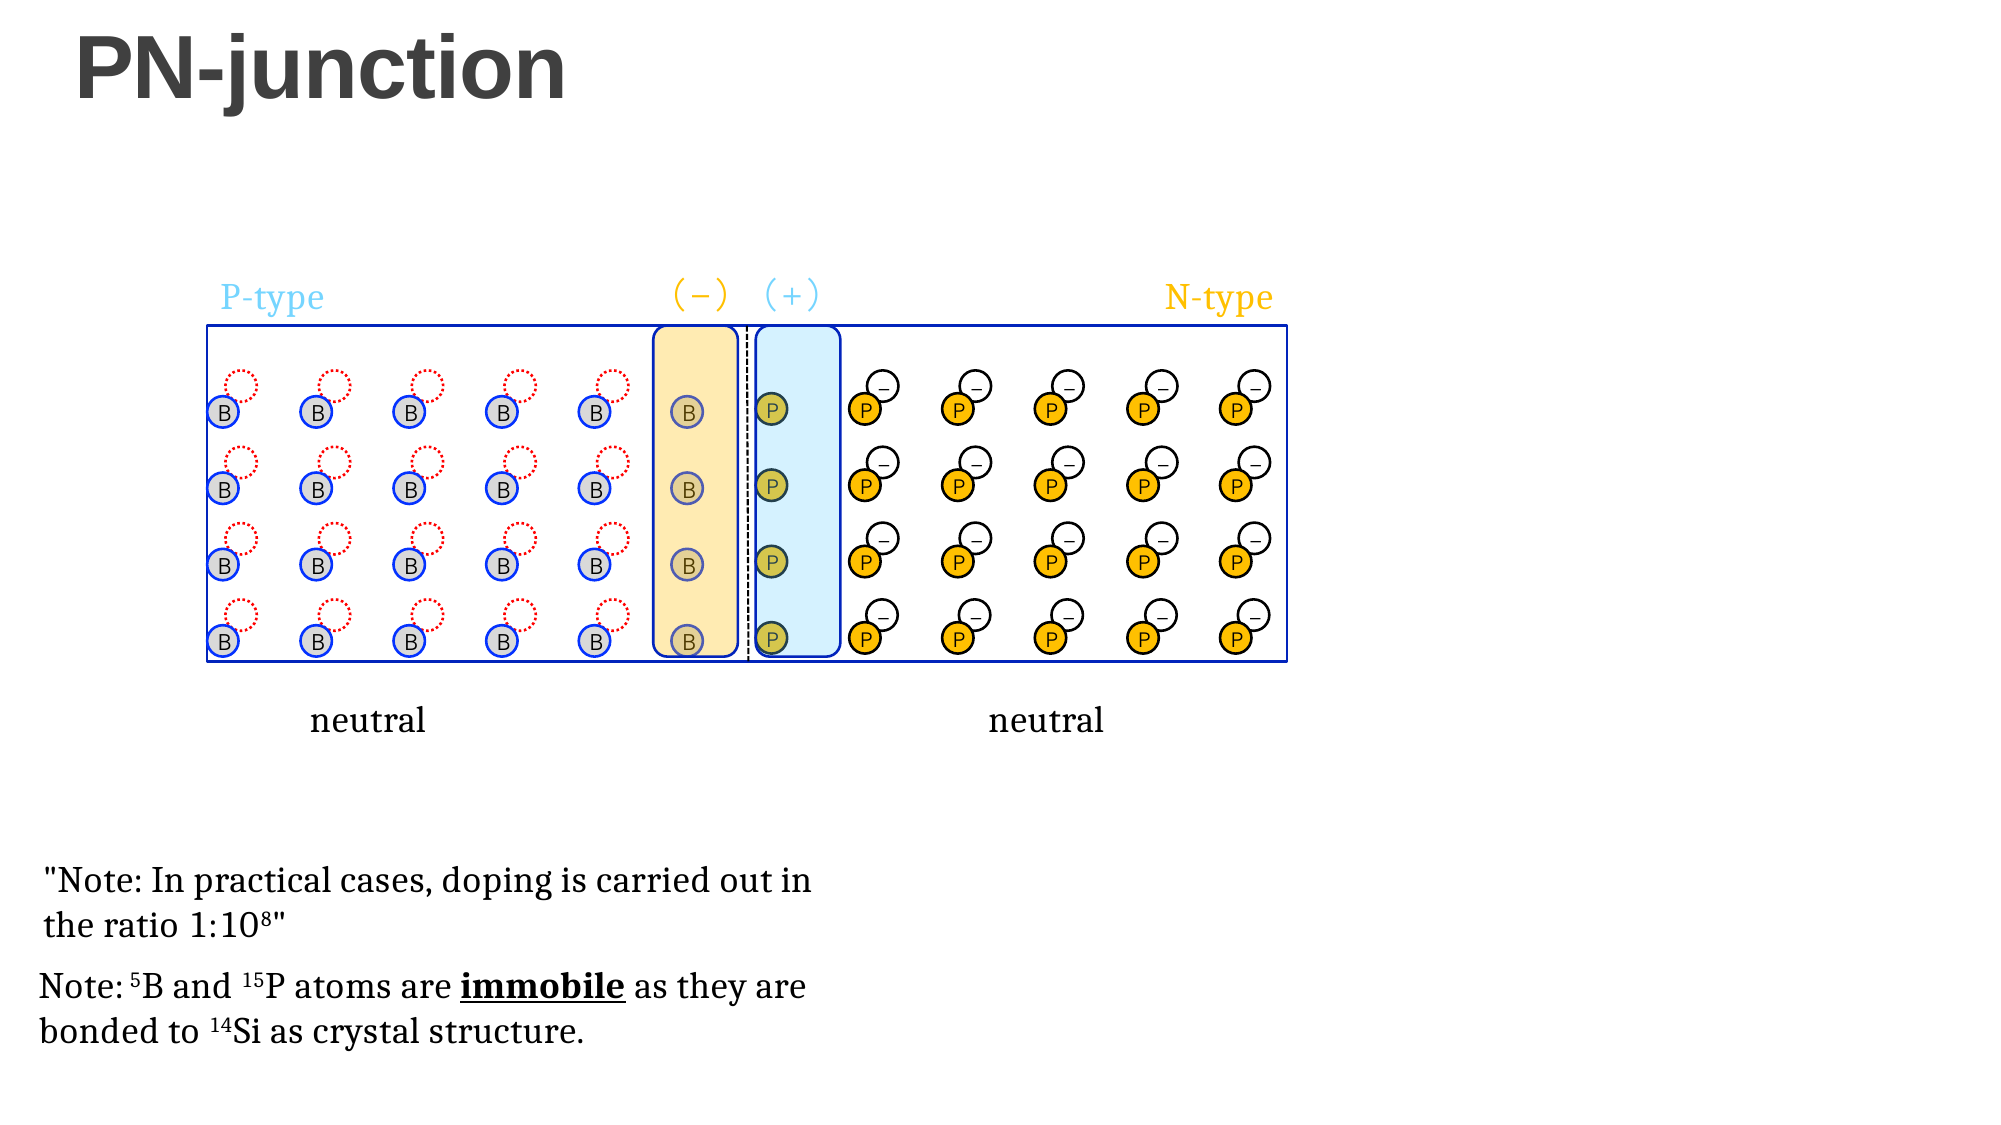

# PN-junction
(+)
(-)
P-type
N-type

-
-
-
-
-
P
P
P
P
P
P
B
B
B
B
B
B

-
-
-
-
-
P
P
P
P
P
P
B
B
B
B
B
B
-
-
-
-
-

P
P
P
P
P
P
B
B
B
B
B
B

-
-
-
-
-
P
P
P
P
P
P
B
B
B
B
B
B
neutral
neutral
"Note: In practical cases, doping is carried out in the ratio 1:108"
Note: 5B and 15P atoms are immobile as they are bonded to 14Si as crystal structure.